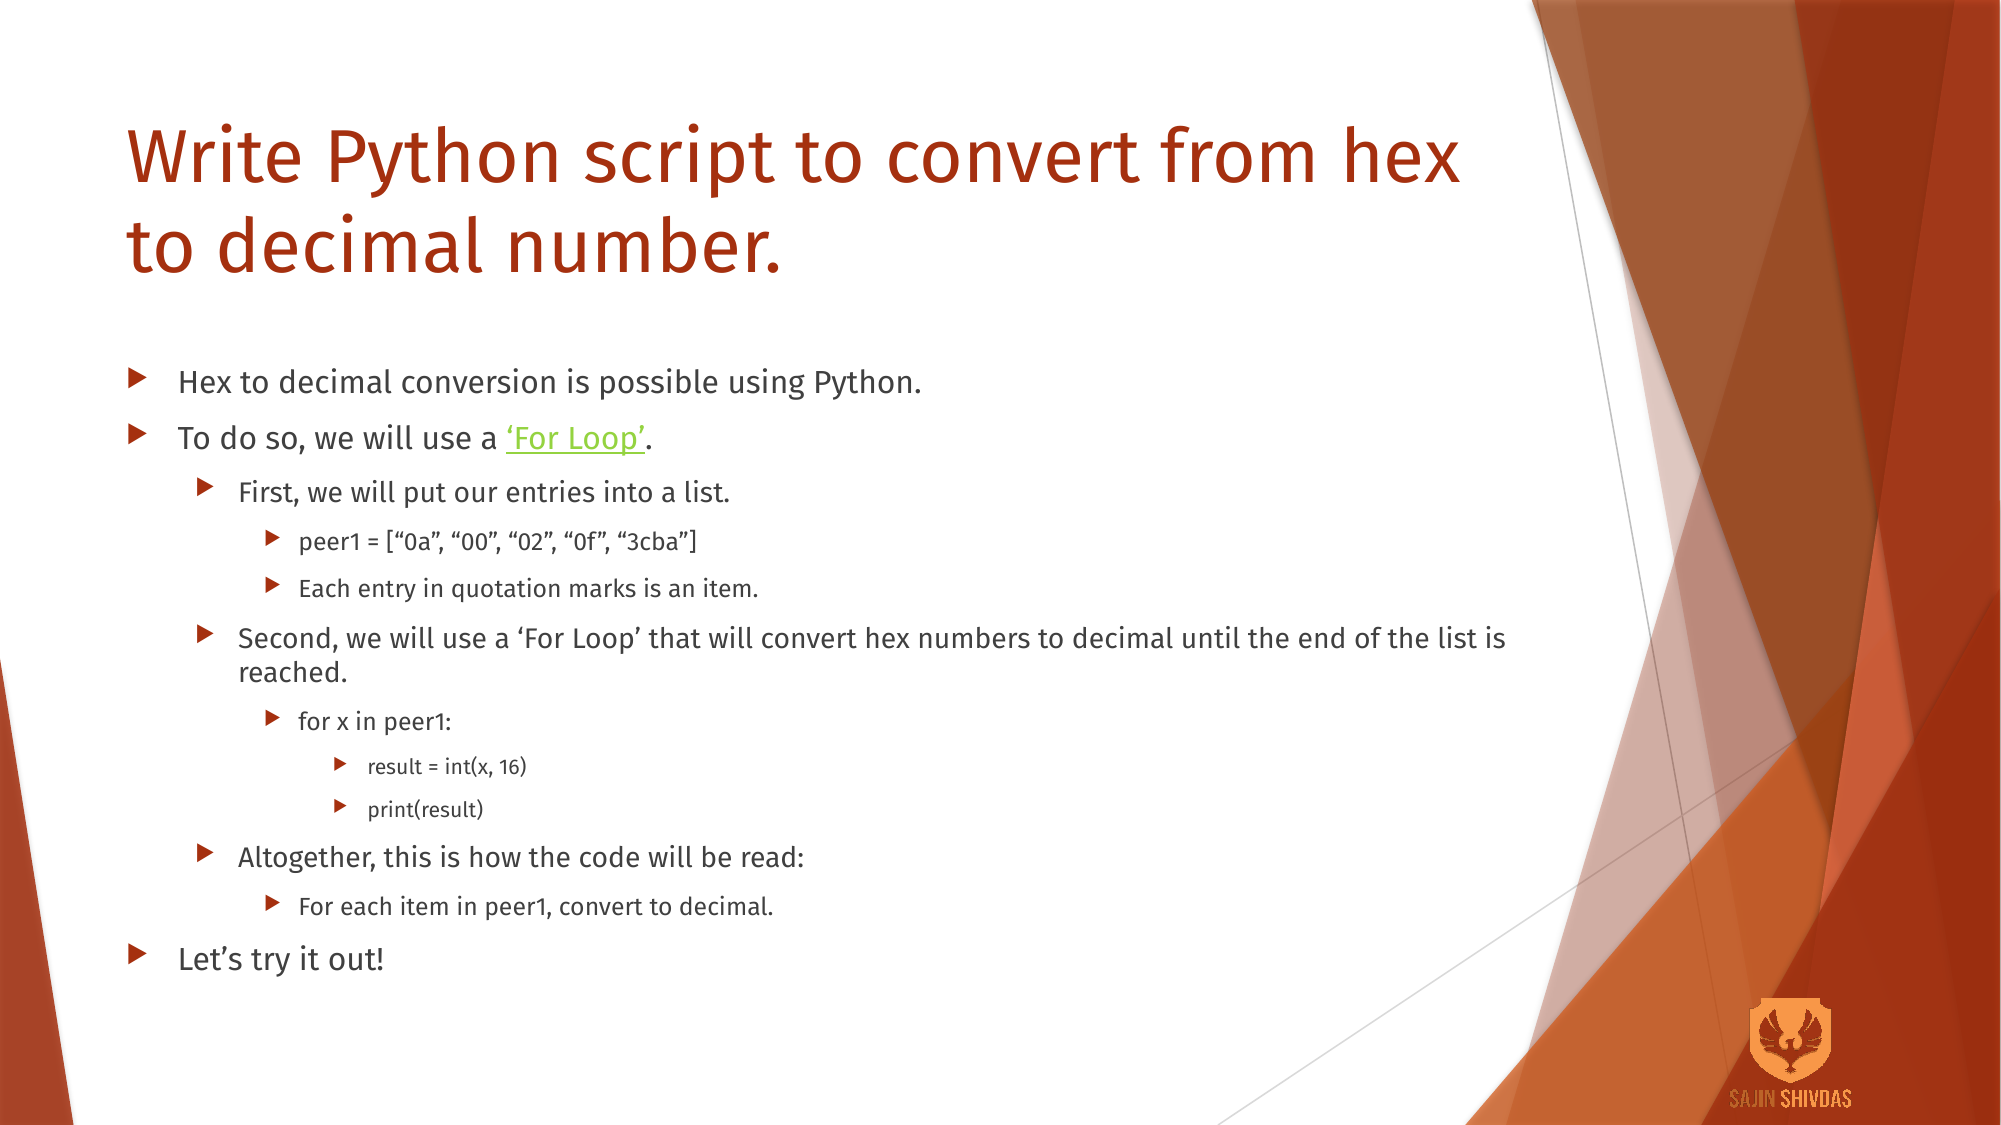

# Write Python script to convert from hex to decimal number.
Hex to decimal conversion is possible using Python.
To do so, we will use a ‘For Loop’.
First, we will put our entries into a list.
peer1 = [“0a”, “00”, “02”, “0f”, “3cba”]
Each entry in quotation marks is an item.
Second, we will use a ‘For Loop’ that will convert hex numbers to decimal until the end of the list is reached.
for x in peer1:
result = int(x, 16)
print(result)
Altogether, this is how the code will be read:
For each item in peer1, convert to decimal.
Let’s try it out!